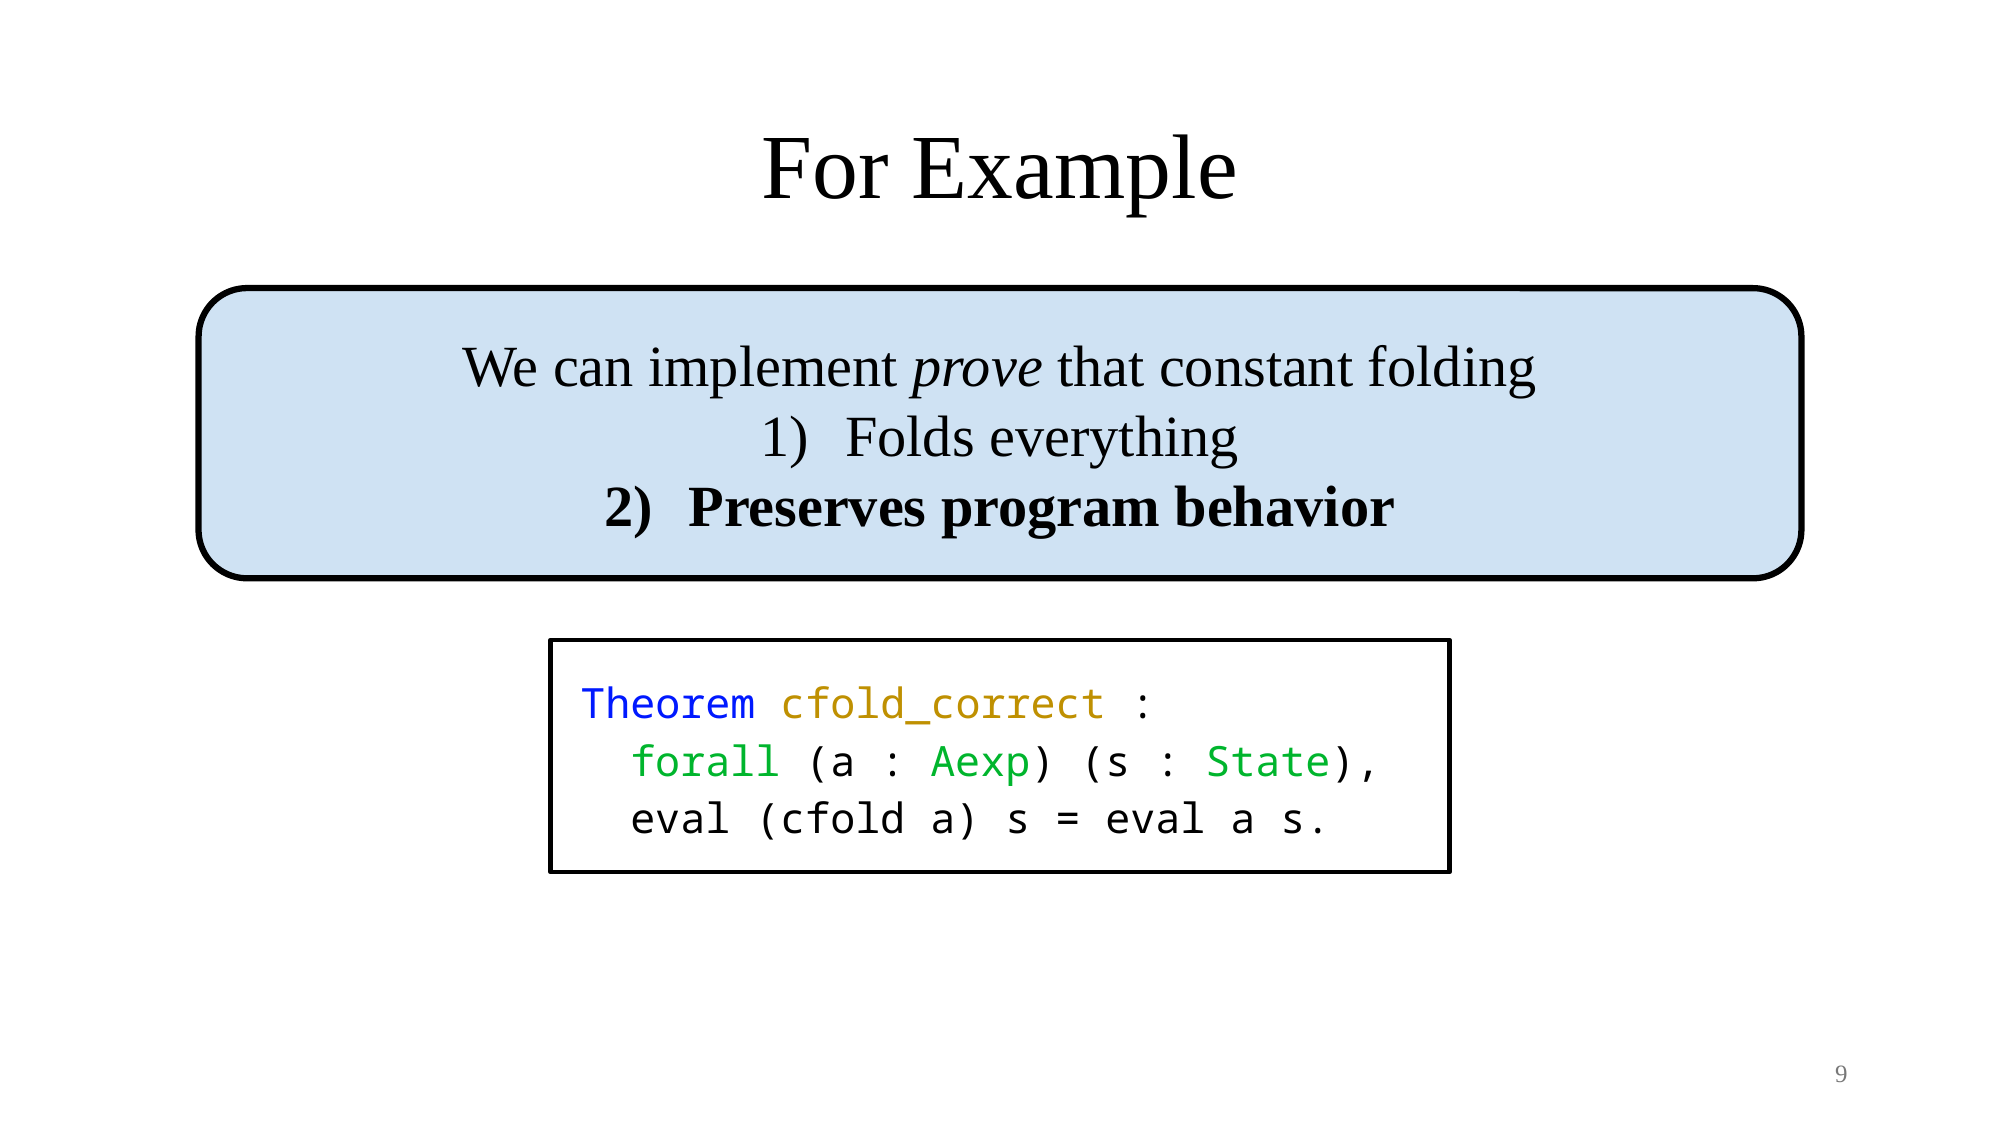

# For Example
We can implement prove that constant folding
Folds everything
Preserves program behavior
Theorem cfold_correct :
  forall (a : Aexp) (s : State),
  eval (cfold a) s = eval a s.
9